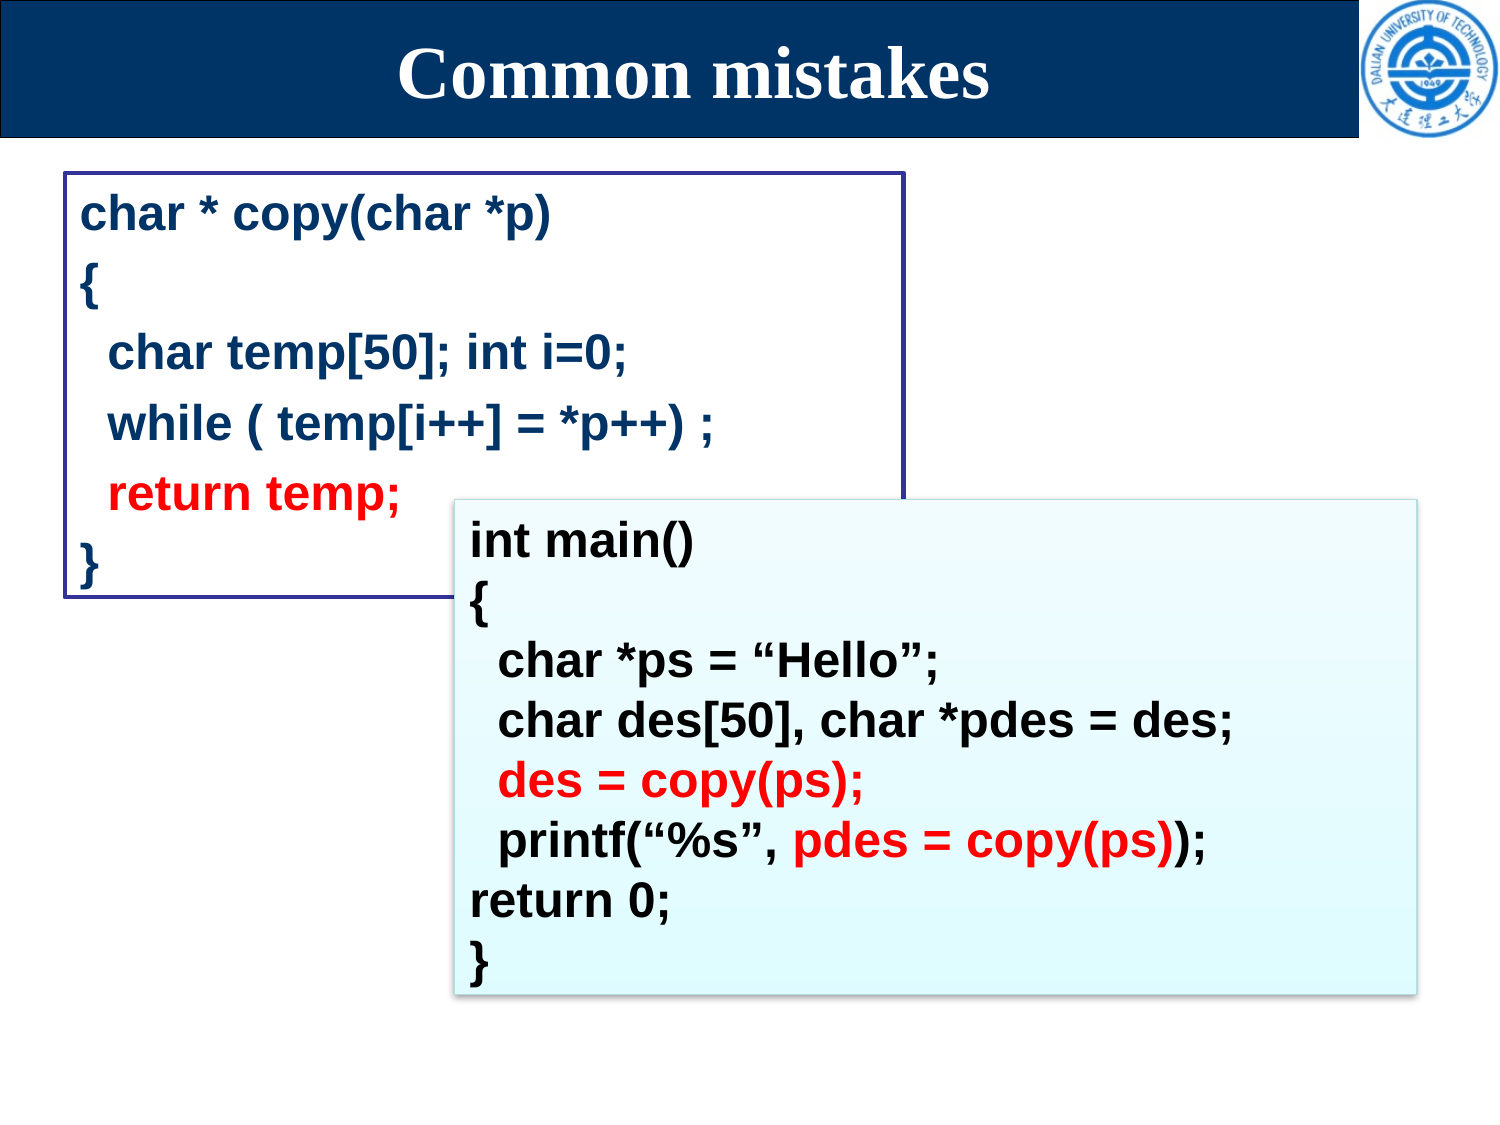

# Common mistakes
char * copy(char *p)
{
  char temp[50]; int i=0;
  while ( temp[i++] = *p++) ;
  return temp;
}
int main()
{
  char *ps = “Hello”;
  char des[50], char *pdes = des;
  des = copy(ps);
  printf(“%s”, pdes = copy(ps));
return 0;
}